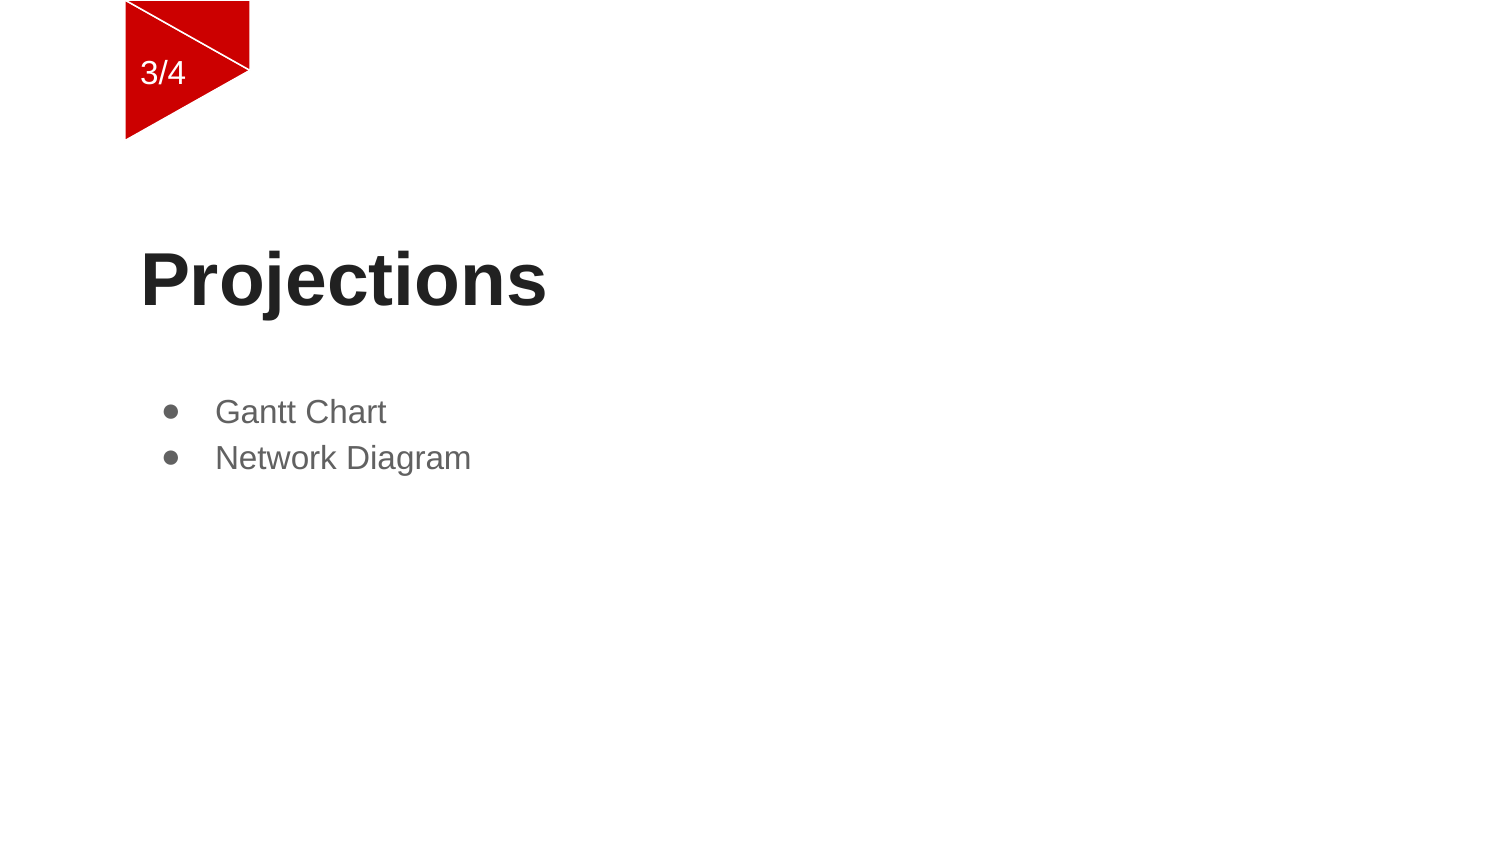

3/4
# Projections
Gantt Chart
Network Diagram